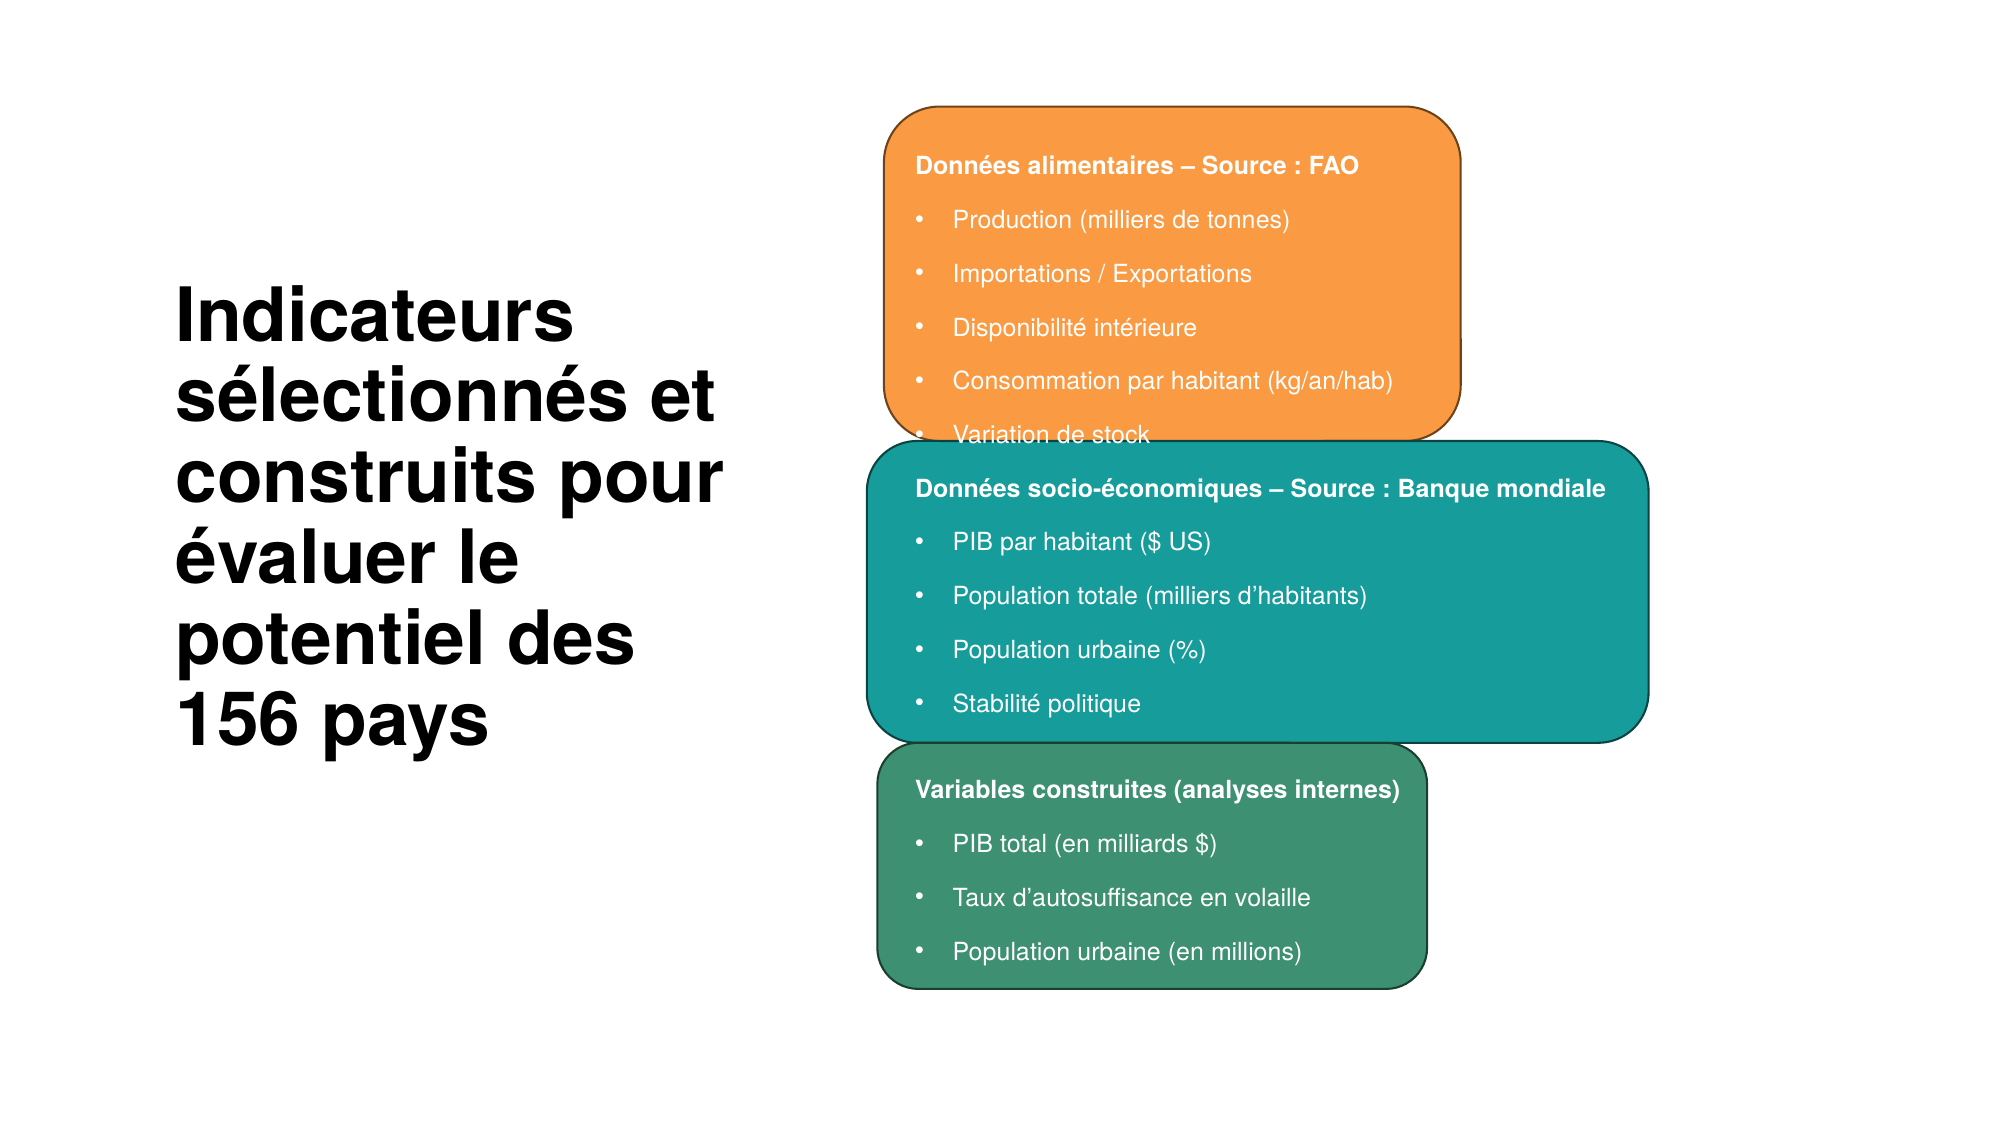

# Indicateurs sélectionnés et construits pour évaluer le potentiel des 156 pays
Données alimentaires – Source : FAO
Production (milliers de tonnes)
Importations / Exportations
Disponibilité intérieure
Consommation par habitant (kg/an/hab)
Variation de stock
Données socio-économiques – Source : Banque mondiale
PIB par habitant ($ US)
Population totale (milliers d’habitants)
Population urbaine (%)
Stabilité politique
Variables construites (analyses internes)
PIB total (en milliards $)
Taux d’autosuffisance en volaille
Population urbaine (en millions)

5